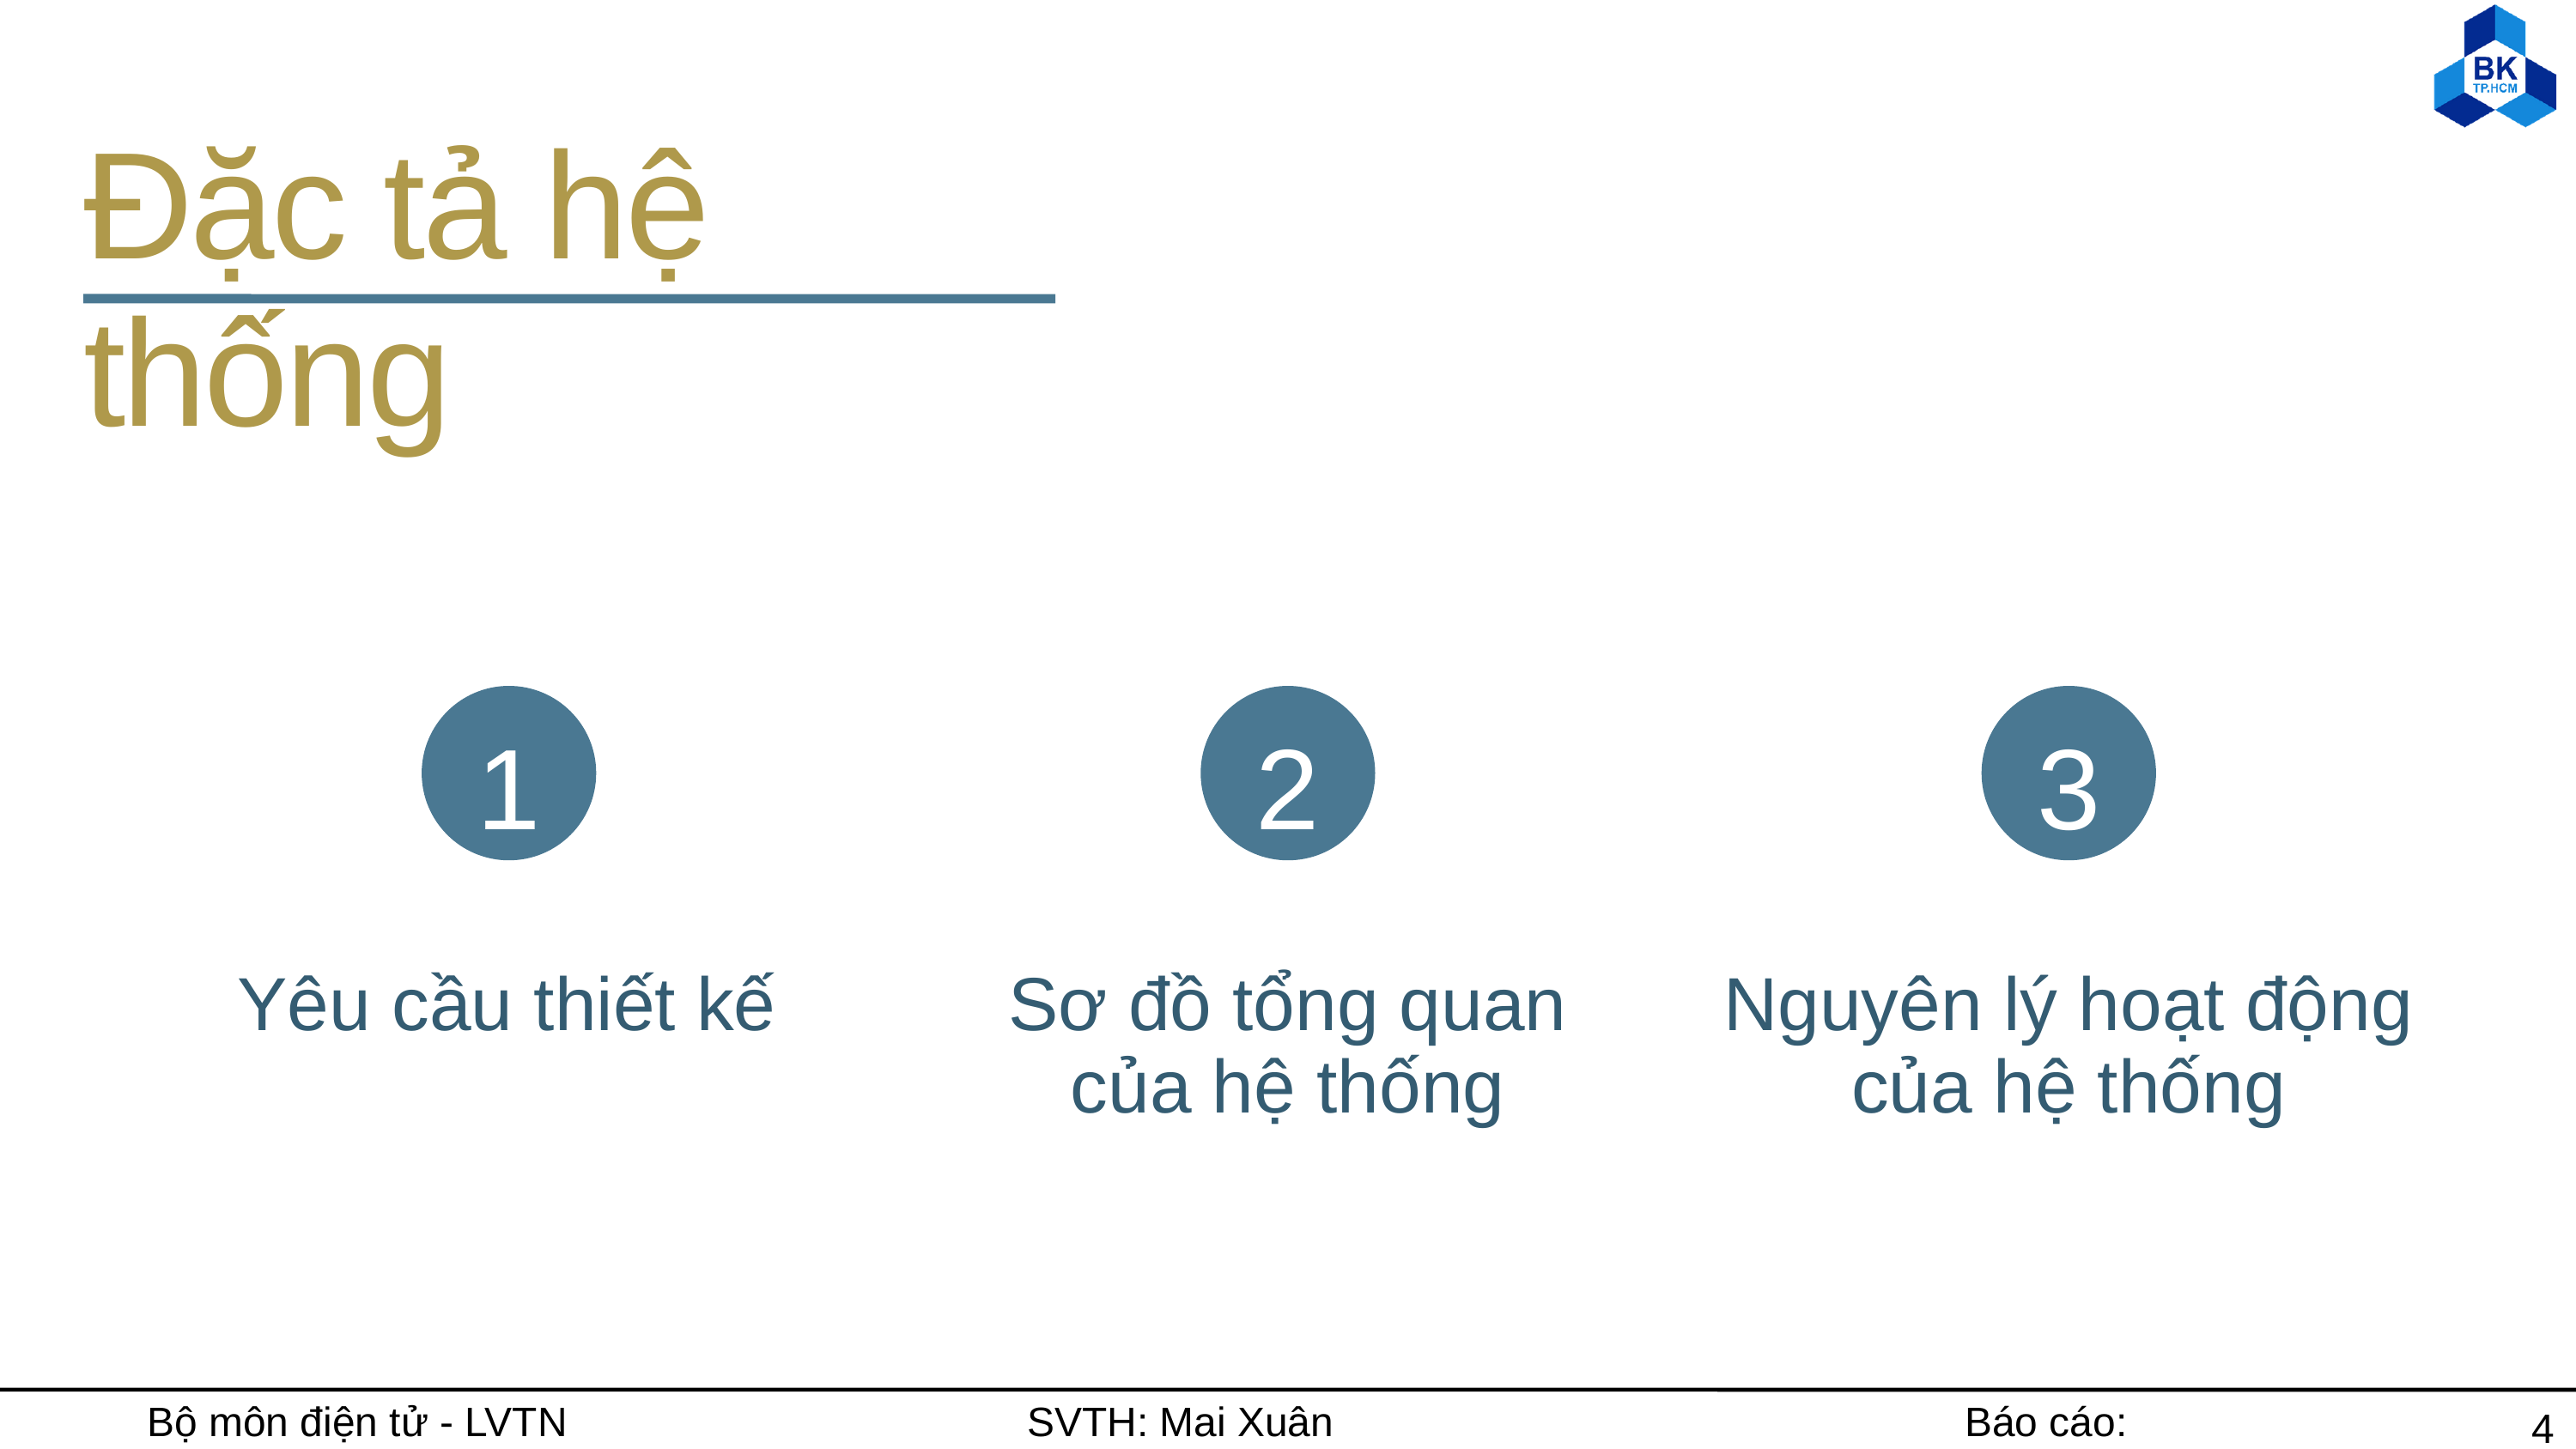

Đặc tả hệ thống

1
2
3

Yêu cầu thiết kế
Sơ đồ tổng quan của hệ thống
Nguyên lý hoạt động của hệ thống
Bộ môn điện tử - LVTN
SVTH: Mai Xuân Hùng
Báo cáo: 06/06/2024
4